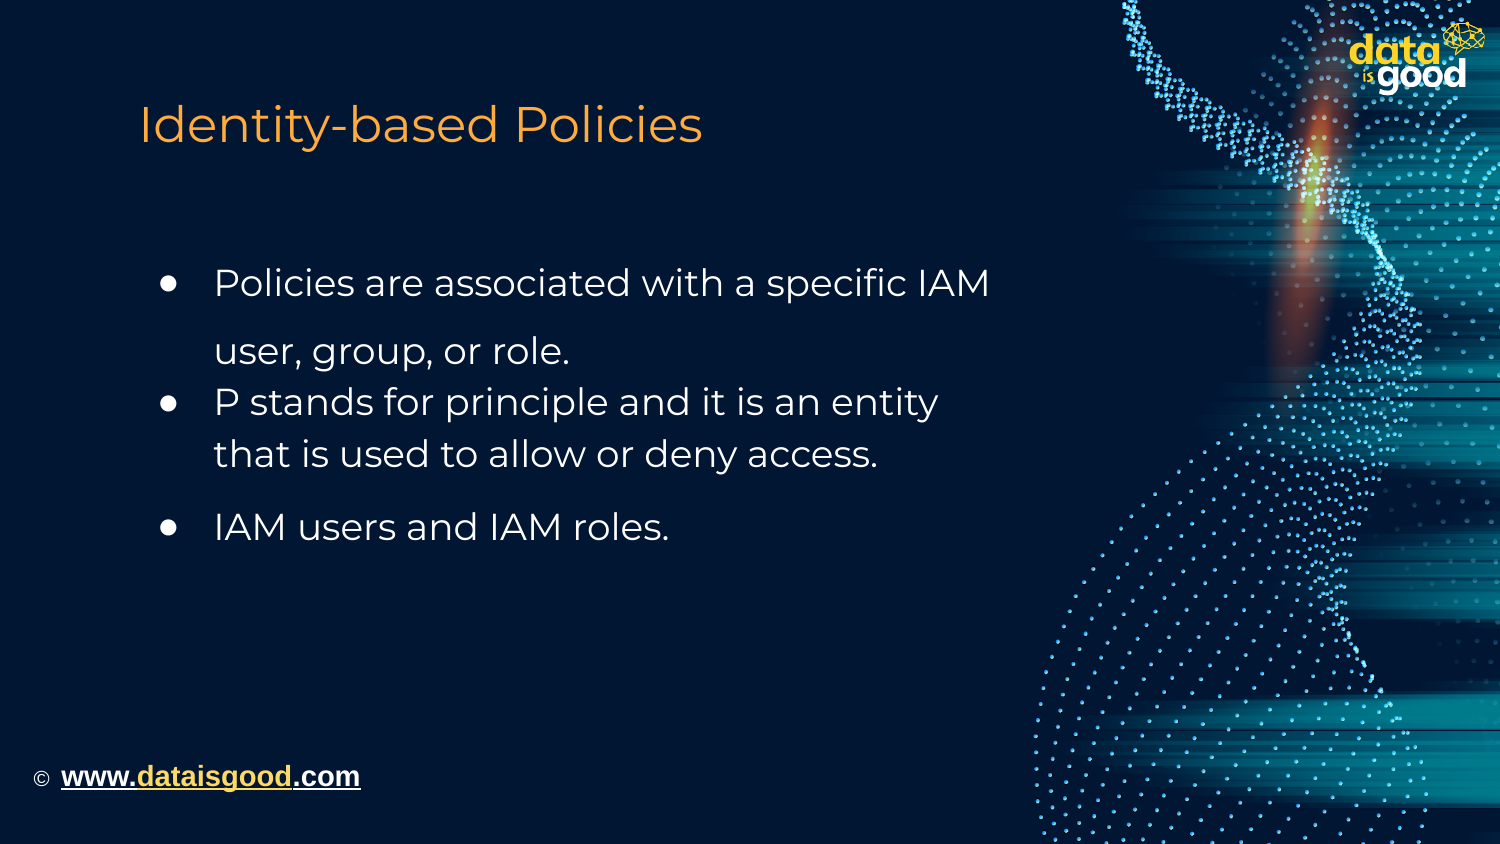

# Identity-based Policies
Policies are associated with a specific IAM user, group, or role.
P stands for principle and it is an entity that is used to allow or deny access.
IAM users and IAM roles.